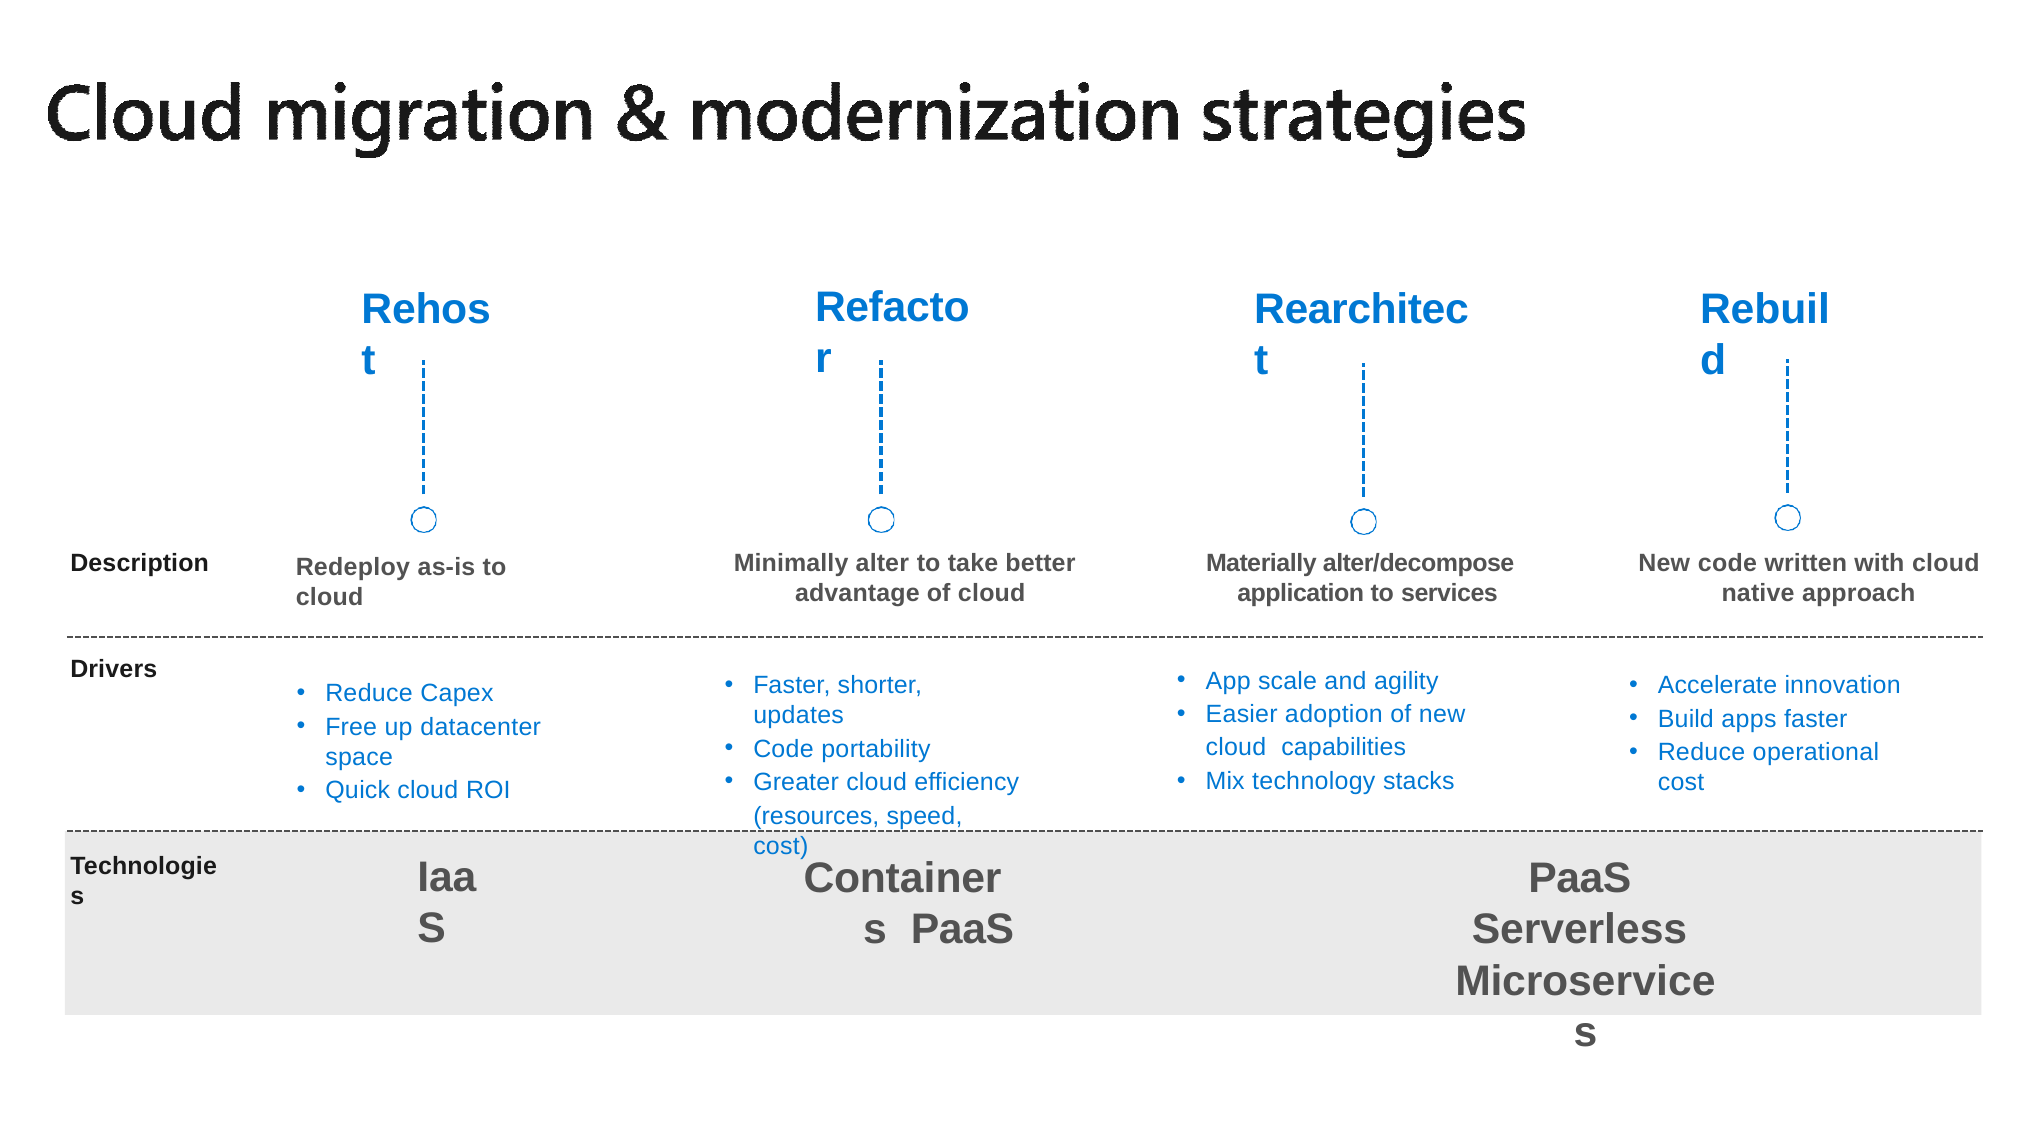

# Refactor
Rehost
Rearchitect
Rebuild

Description
Minimally alter to take better  advantage of cloud
Materially alter/decompose  application to services
New code written with cloud  native approach
Redeploy as-is to cloud

Drivers
App scale and agility
Easier adoption of new cloud  capabilities
Mix technology stacks
Faster, shorter, updates
Code portability
Greater cloud efficiency
(resources, speed, cost)
Accelerate innovation
Build apps faster
Reduce operational cost
Reduce Capex
Free up datacenter space
Quick cloud ROI

IaaS
Containers  PaaS
PaaS  Serverless  Microservices
Technologies